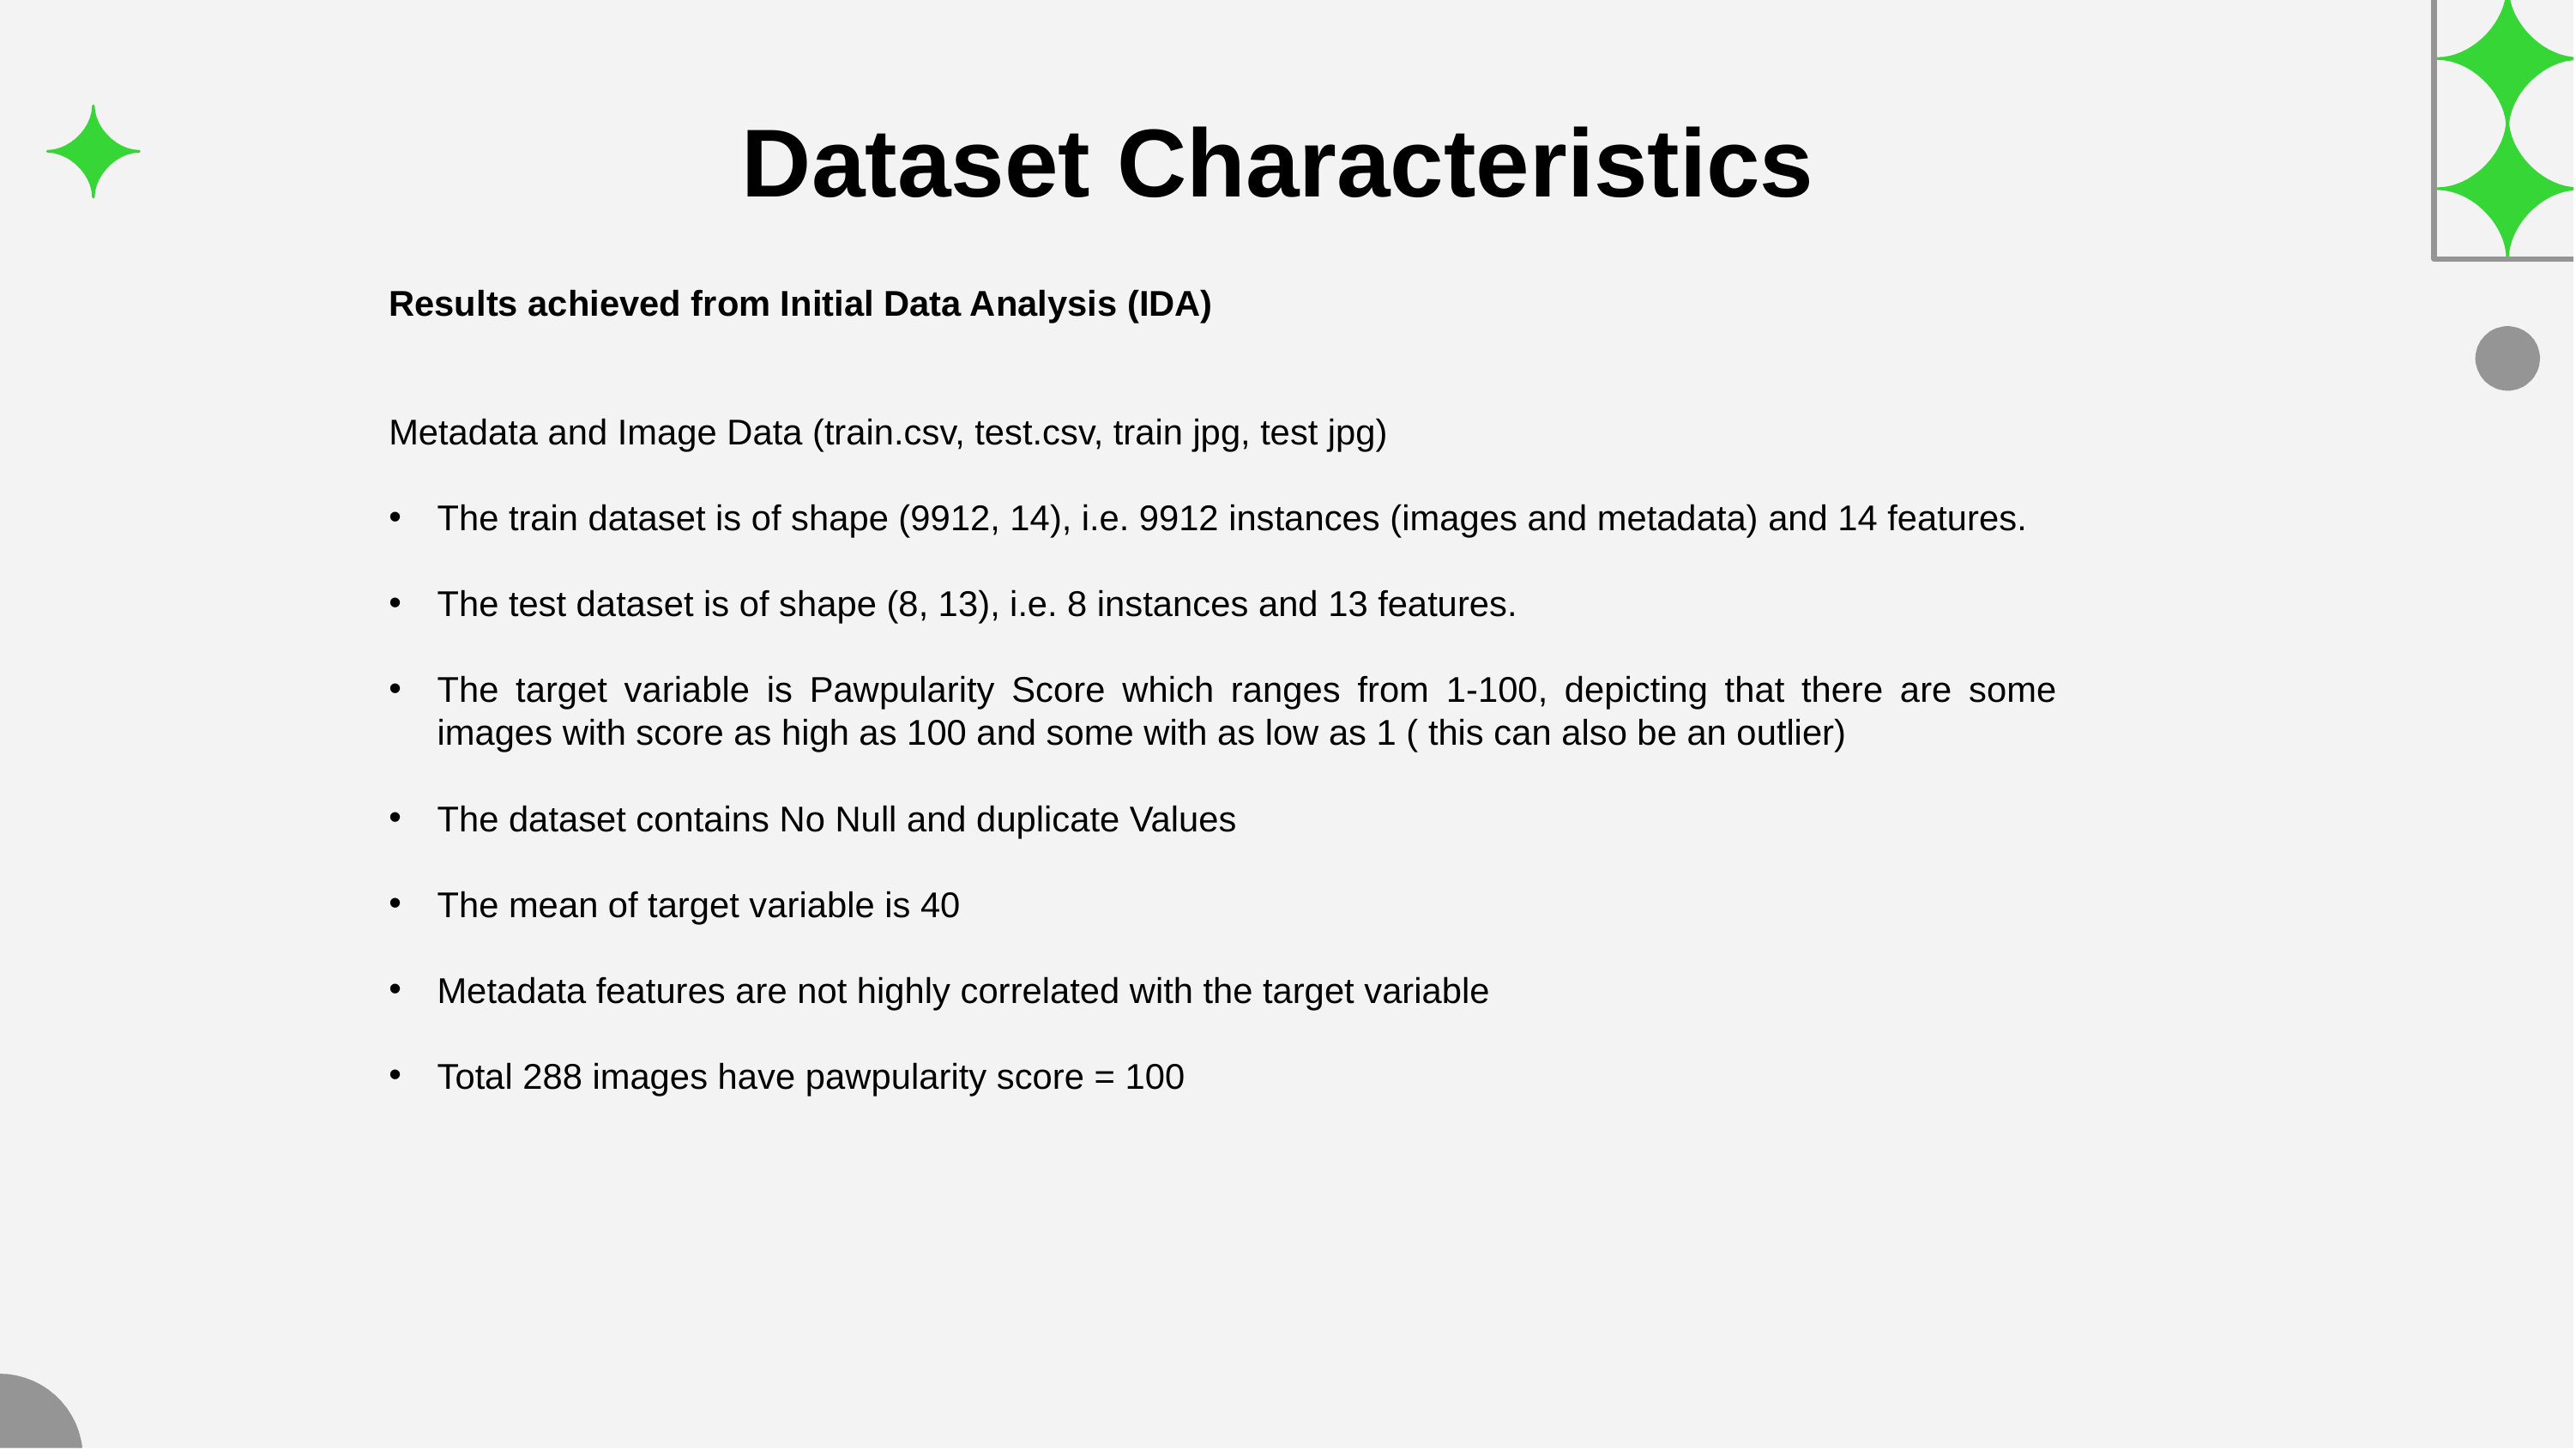

Dataset Characteristics

Results achieved from Initial Data Analysis (IDA)

Metadata and Image Data (train.csv, test.csv, train jpg, test jpg)

The train dataset is of shape (9912, 14), i.e. 9912 instances (images and metadata) and 14 features.

The test dataset is of shape (8, 13), i.e. 8 instances and 13 features.

The target variable is Pawpularity Score which ranges from 1-100, depicting that there are some images with score as high as 100 and some with as low as 1 ( this can also be an outlier)

The dataset contains No Null and duplicate Values

The mean of target variable is 40

Metadata features are not highly correlated with the target variable

Total 288 images have pawpularity score = 100